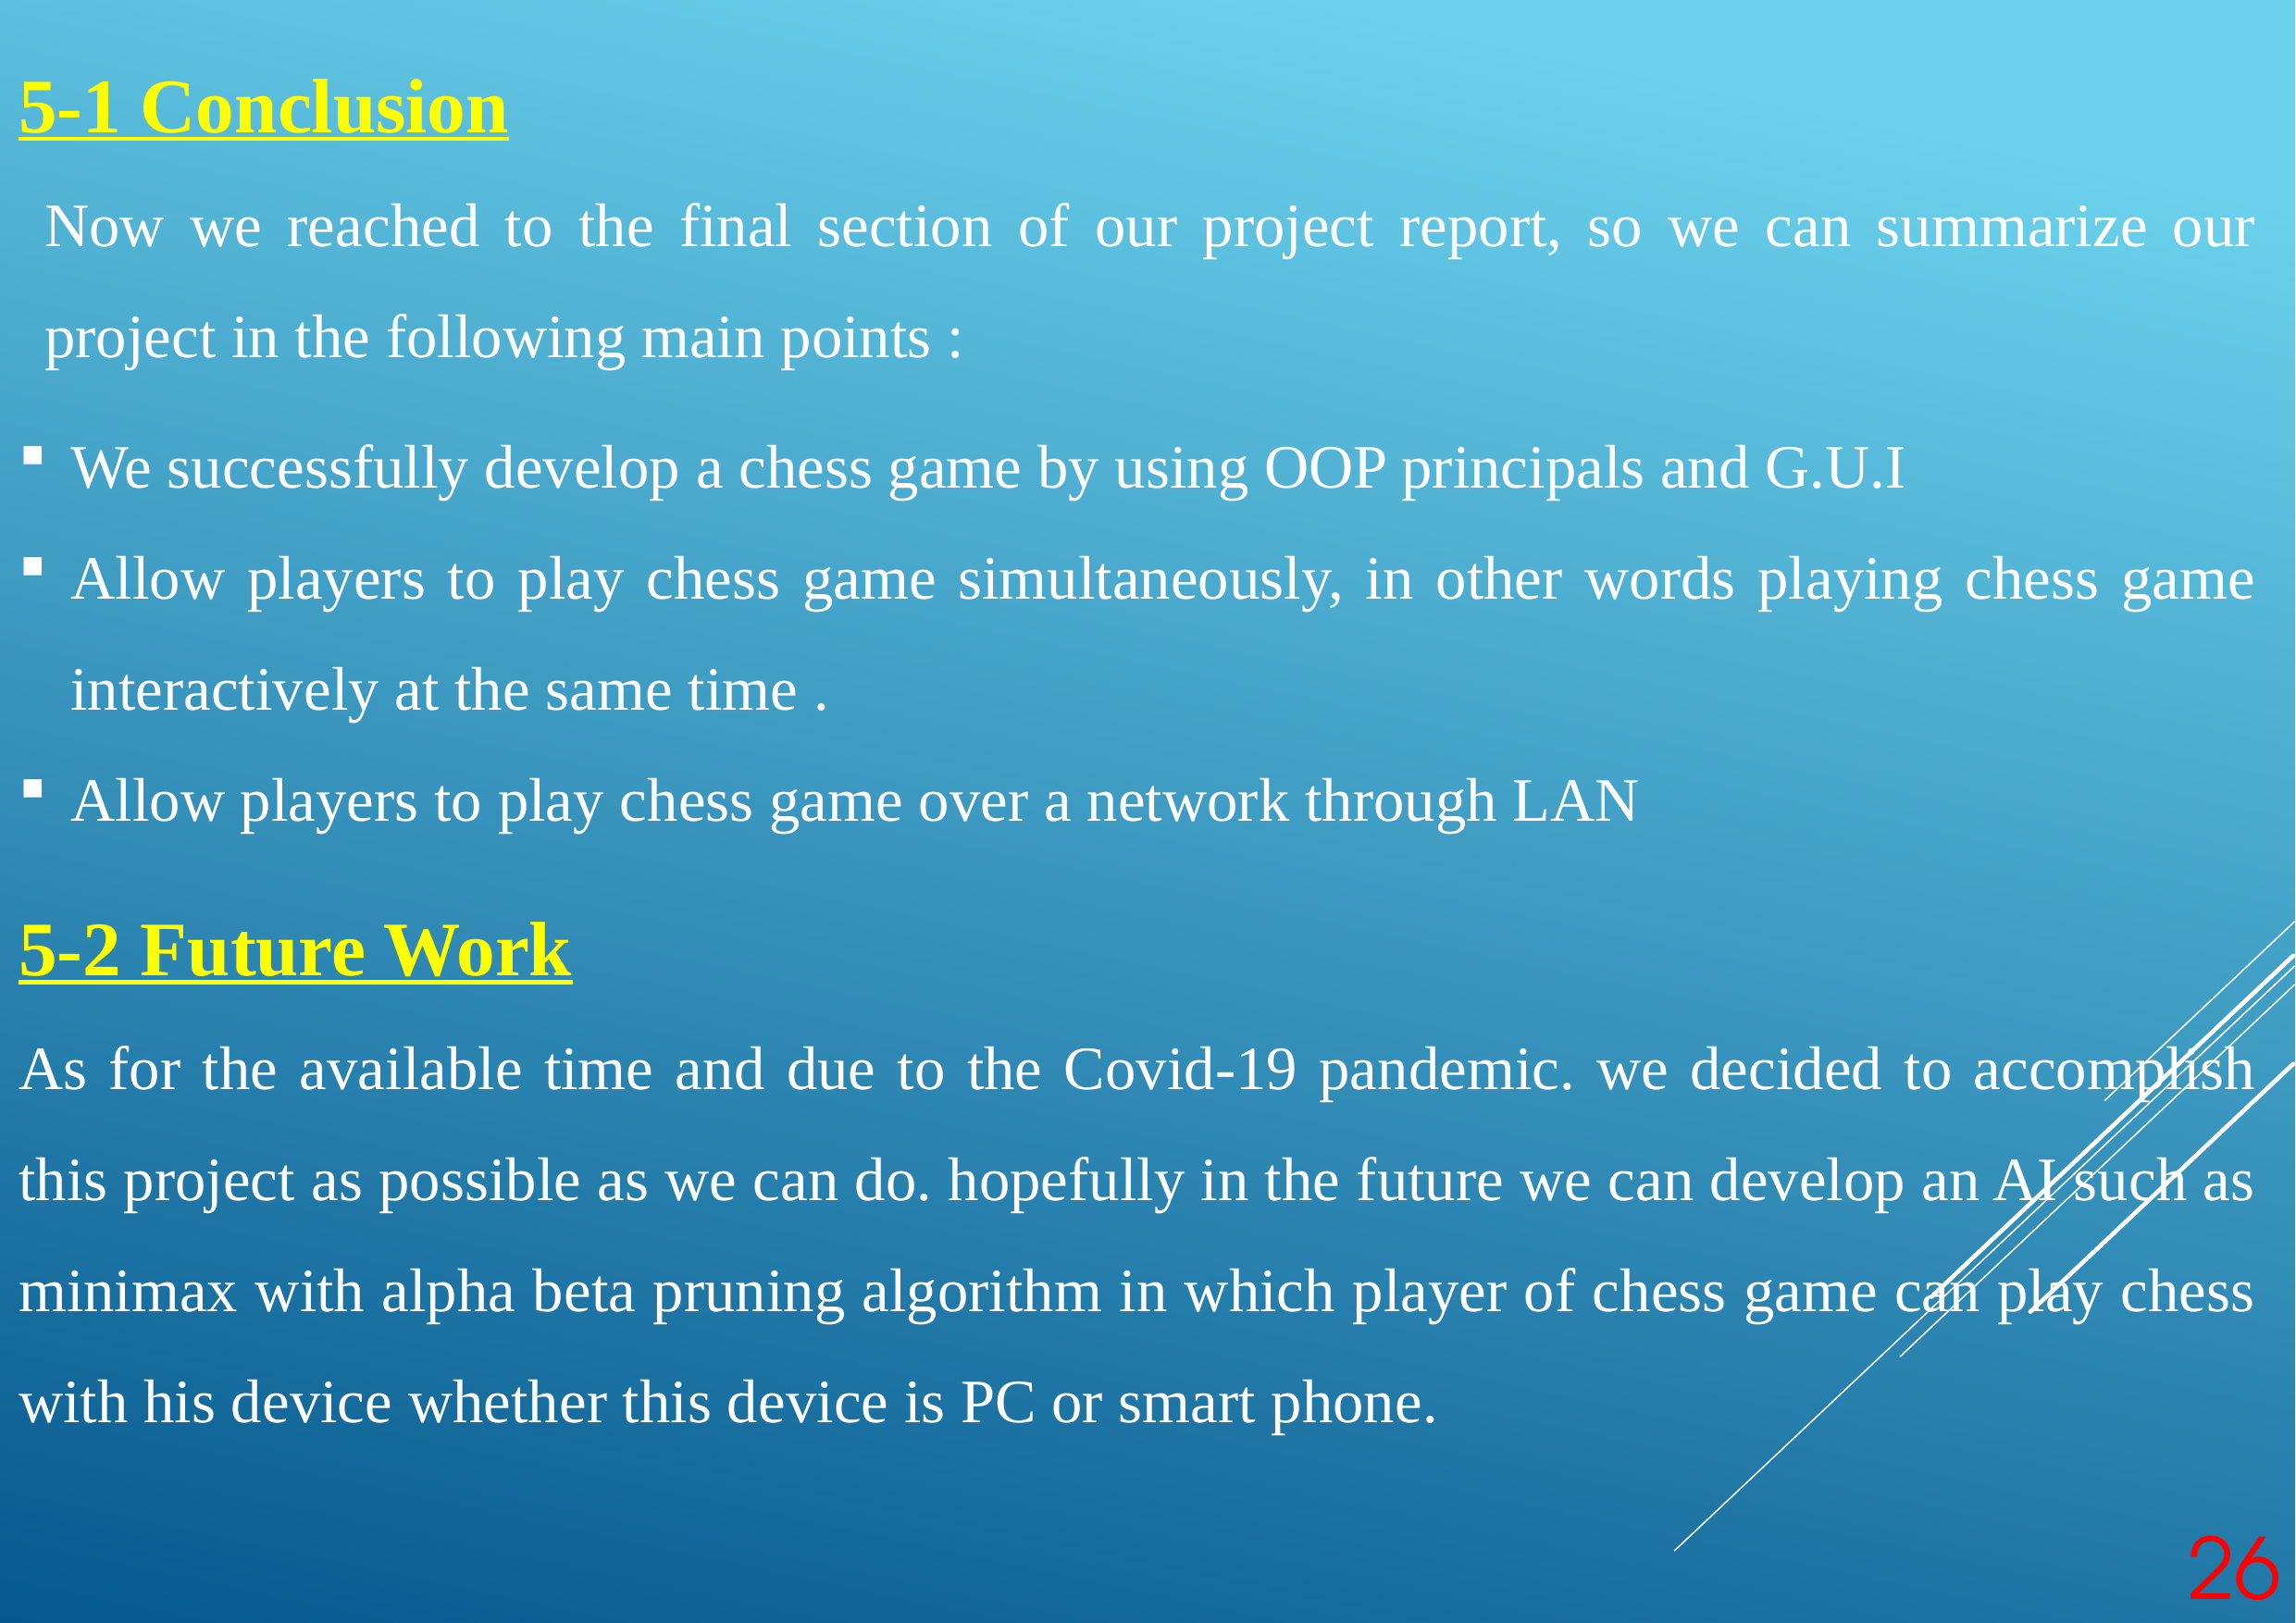

5-1 Conclusion
Now we reached to the final section of our project report, so we can summarize our project in the following main points :
We successfully develop a chess game by using OOP principals and G.U.I
Allow players to play chess game simultaneously, in other words playing chess game interactively at the same time .
Allow players to play chess game over a network through LAN
5-2 Future Work
As for the available time and due to the Covid-19 pandemic. we decided to accomplish this project as possible as we can do. hopefully in the future we can develop an AI such as minimax with alpha beta pruning algorithm in which player of chess game can play chess with his device whether this device is PC or smart phone.
26